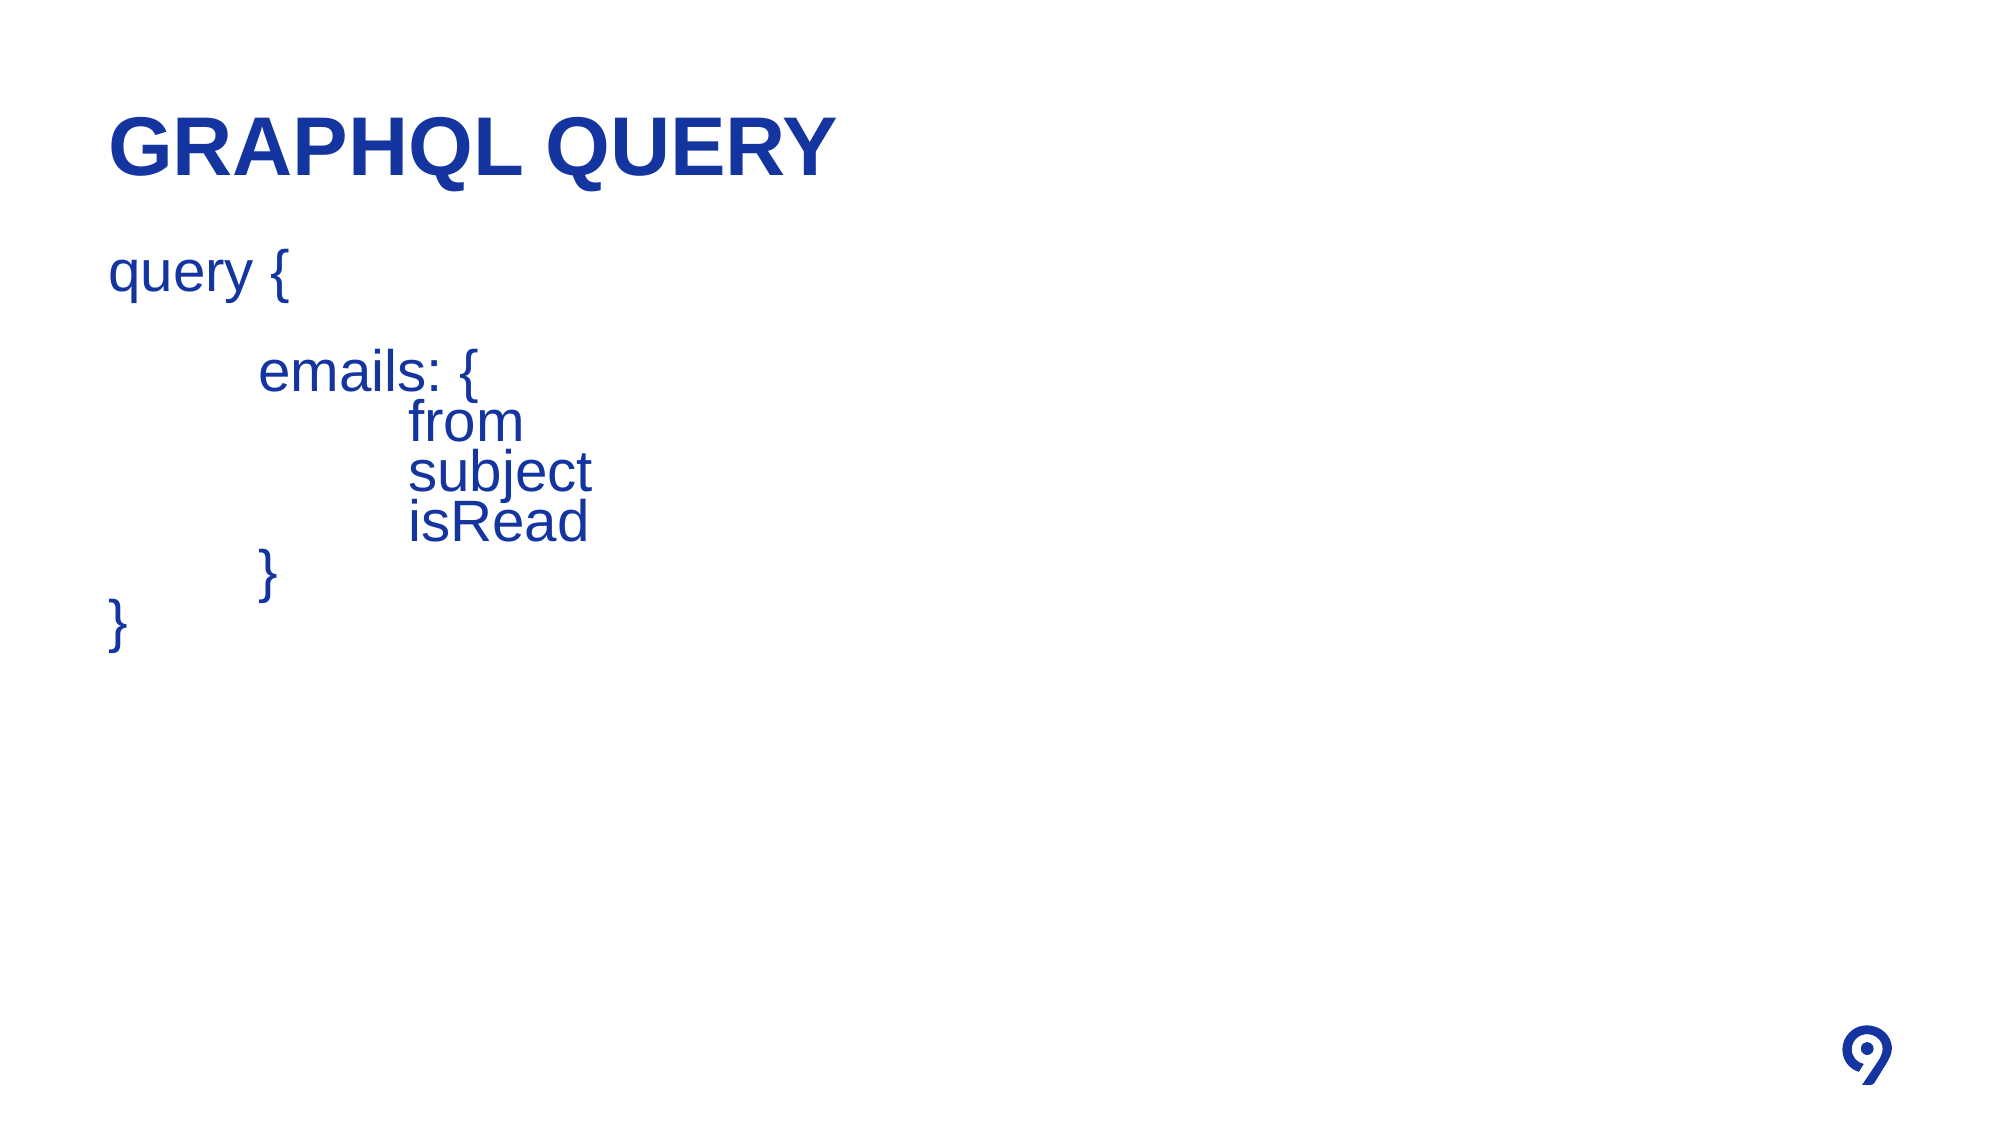

# GRAPHQL QUERY
query {

	emails: {
		from
		subject
		isRead
	}
}